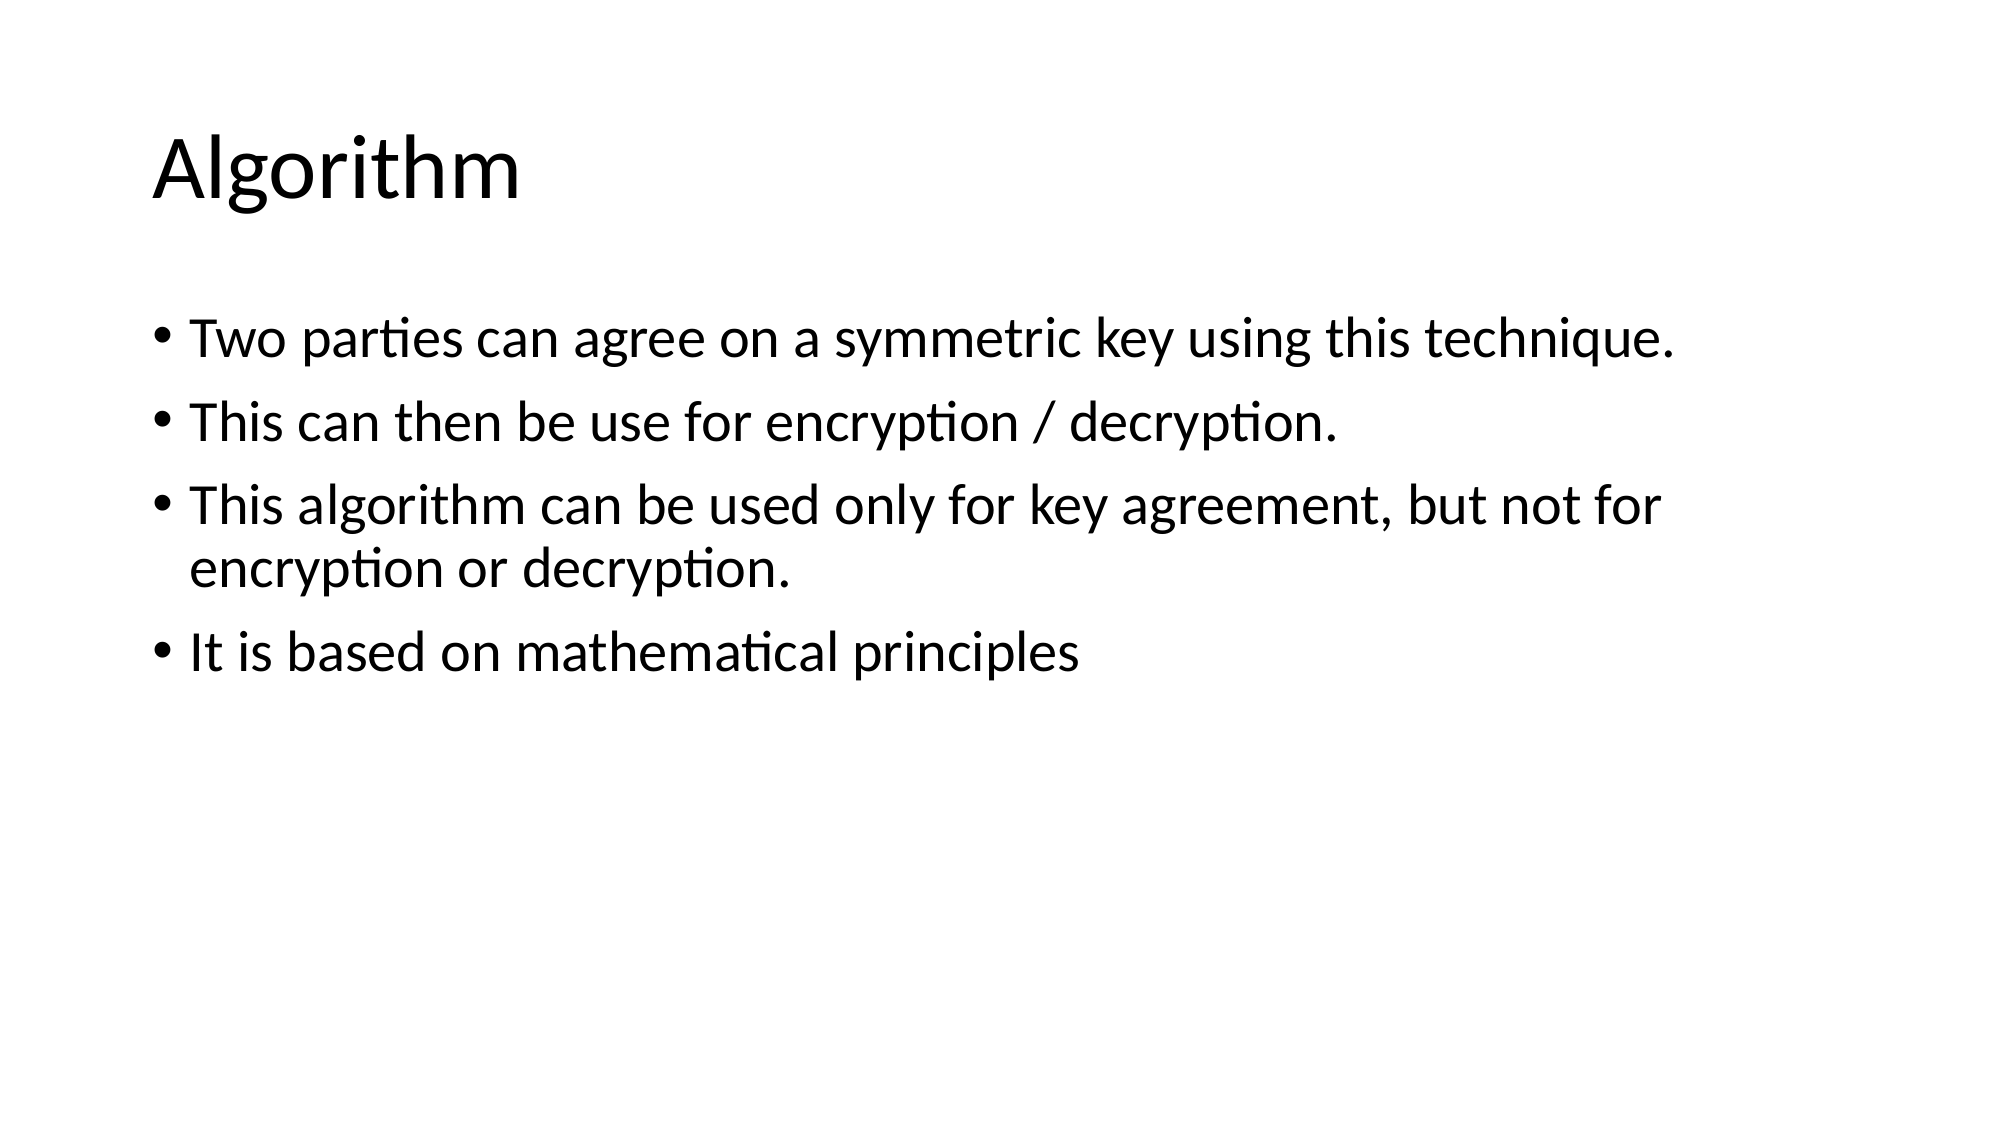

# Algorithm
Two parties can agree on a symmetric key using this technique.
This can then be use for encryption / decryption.
This algorithm can be used only for key agreement, but not for encryption or decryption.
It is based on mathematical principles